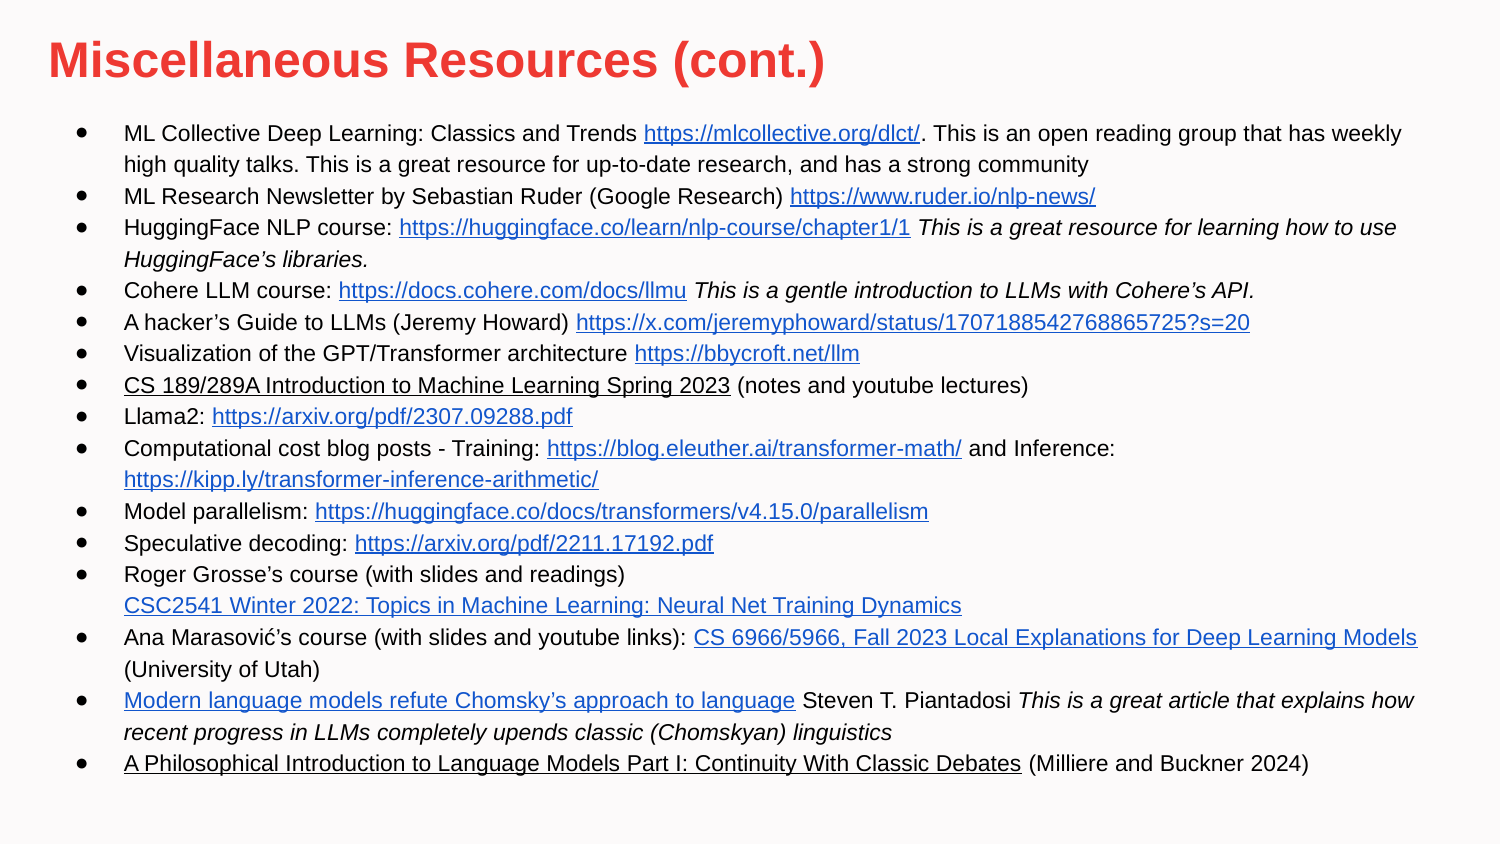

# Miscellaneous Resources (cont.)
ML Collective Deep Learning: Classics and Trends https://mlcollective.org/dlct/. This is an open reading group that has weekly high quality talks. This is a great resource for up-to-date research, and has a strong community
ML Research Newsletter by Sebastian Ruder (Google Research) https://www.ruder.io/nlp-news/
HuggingFace NLP course: https://huggingface.co/learn/nlp-course/chapter1/1 This is a great resource for learning how to use HuggingFace’s libraries.
Cohere LLM course: https://docs.cohere.com/docs/llmu This is a gentle introduction to LLMs with Cohere’s API.
A hacker’s Guide to LLMs (Jeremy Howard) https://x.com/jeremyphoward/status/1707188542768865725?s=20
Visualization of the GPT/Transformer architecture https://bbycroft.net/llm
CS 189/289A Introduction to Machine Learning Spring 2023 (notes and youtube lectures)
Llama2: https://arxiv.org/pdf/2307.09288.pdf
Computational cost blog posts - Training: https://blog.eleuther.ai/transformer-math/ and Inference: https://kipp.ly/transformer-inference-arithmetic/
Model parallelism: https://huggingface.co/docs/transformers/v4.15.0/parallelism
Speculative decoding: https://arxiv.org/pdf/2211.17192.pdf
Roger Grosse’s course (with slides and readings) CSC2541 Winter 2022: Topics in Machine Learning: Neural Net Training Dynamics
Ana Marasović’s course (with slides and youtube links): CS 6966/5966, Fall 2023 Local Explanations for Deep Learning Models (University of Utah)
Modern language models refute Chomsky’s approach to language Steven T. Piantadosi This is a great article that explains how recent progress in LLMs completely upends classic (Chomskyan) linguistics
A Philosophical Introduction to Language Models Part I: Continuity With Classic Debates (Milliere and Buckner 2024)